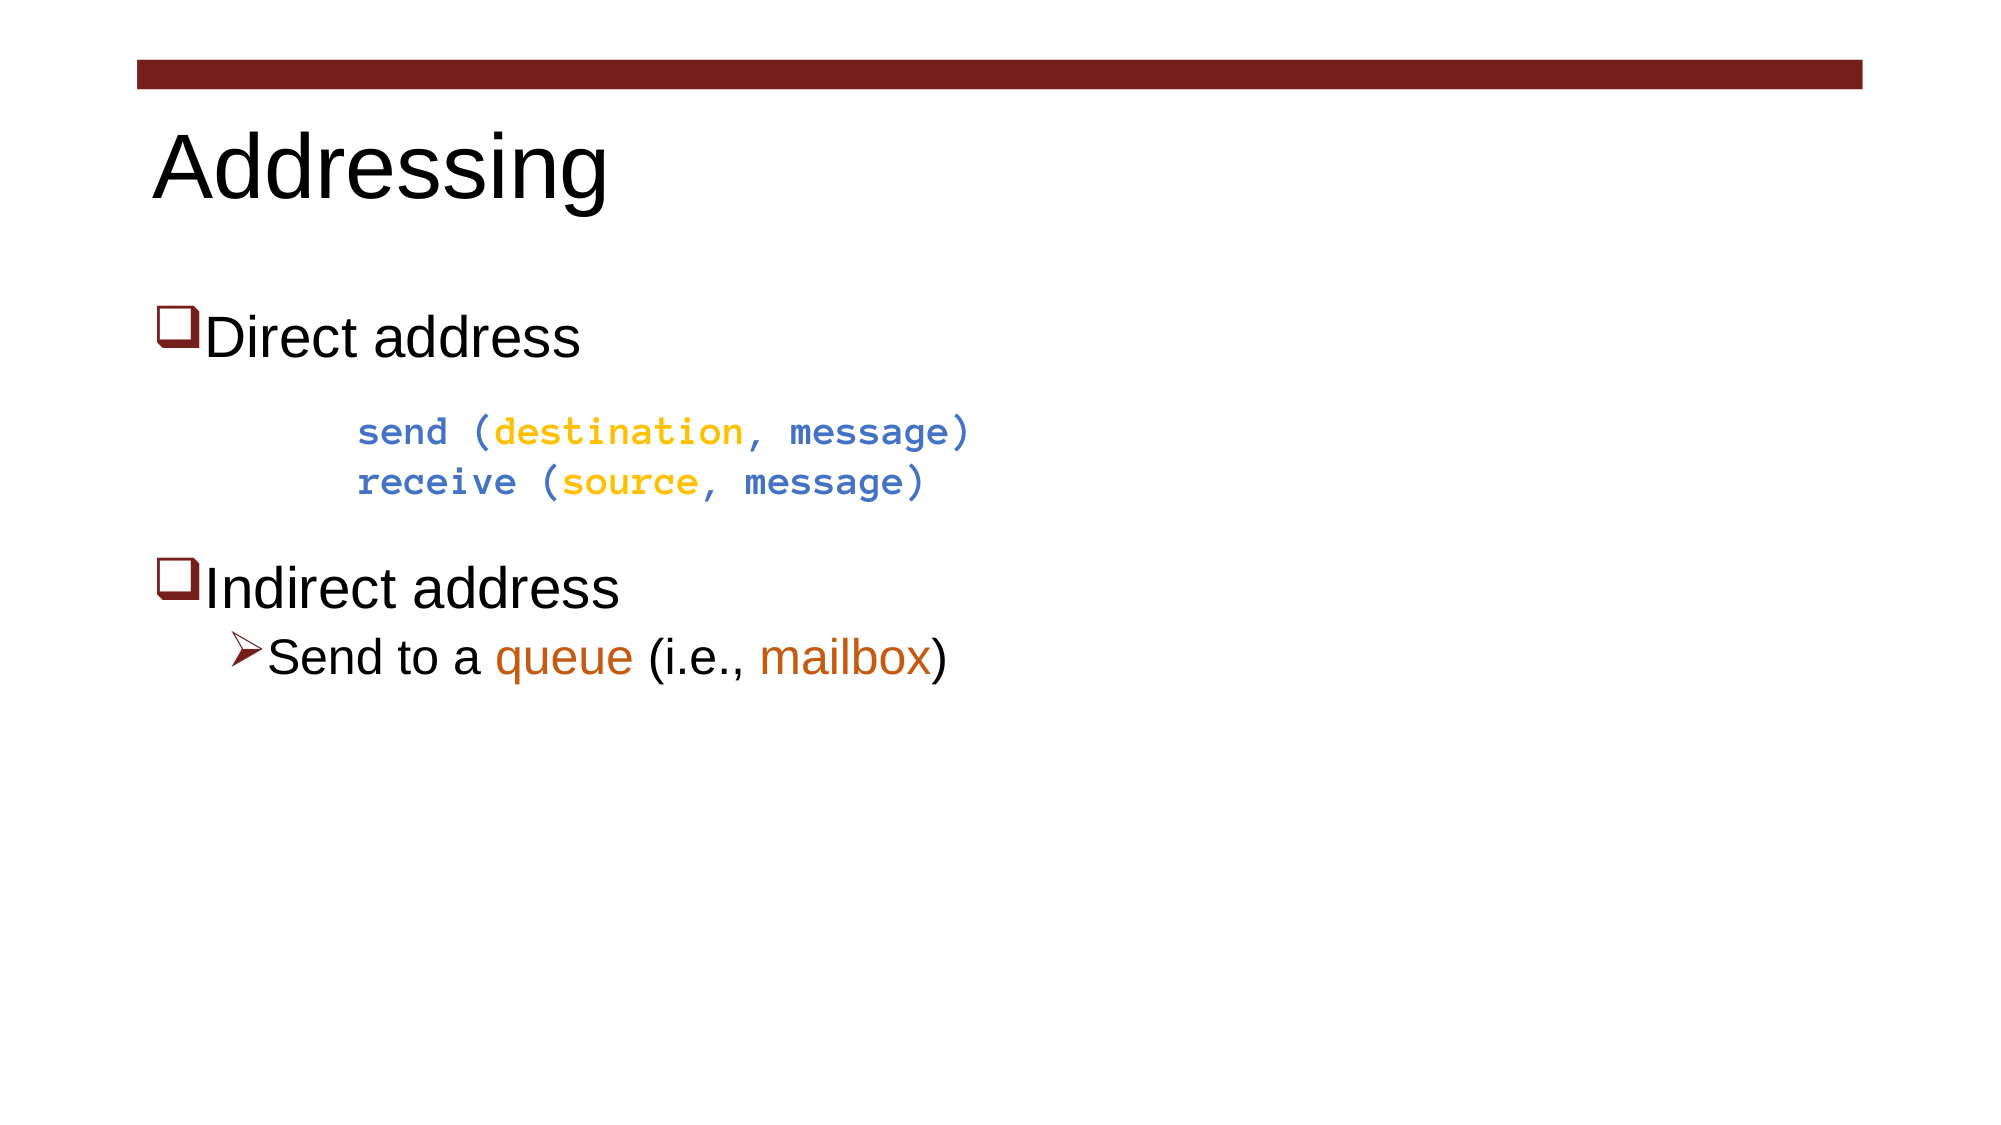

# Addressing
Direct address

Indirect address
Send to a queue (i.e., mailbox)
send (destination, message)
receive (source, message)